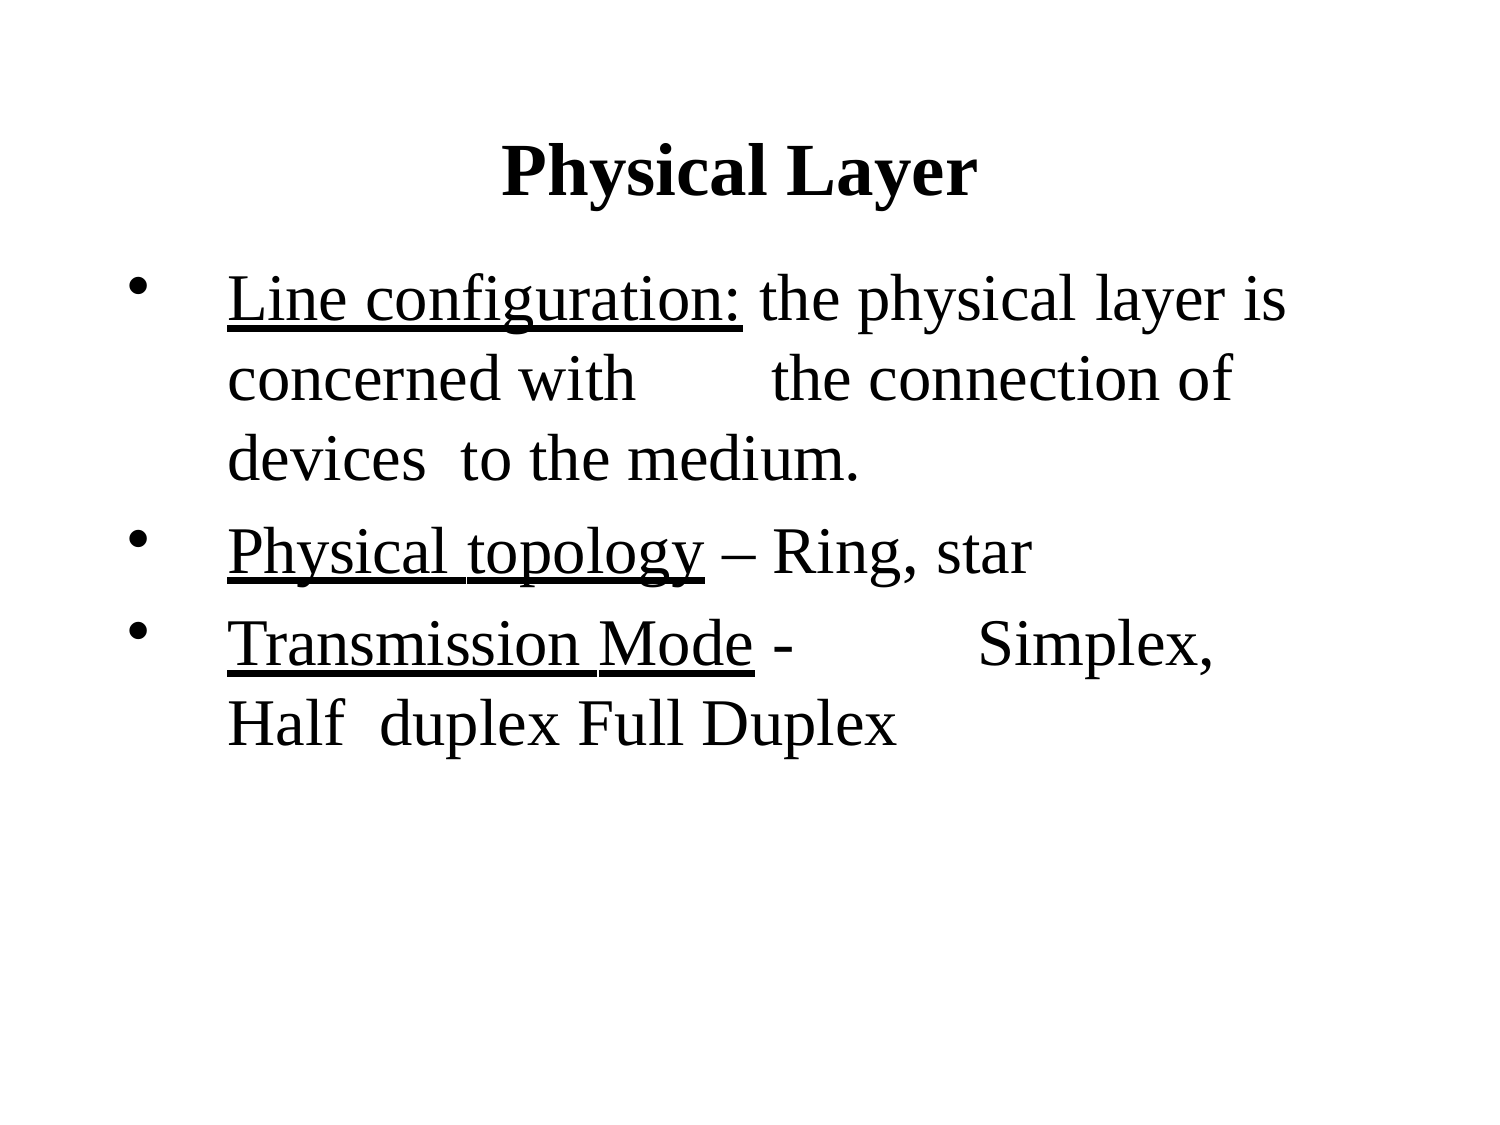

# Physical Layer
Line configuration: the physical layer is  concerned with	the connection of devices  to the medium.
Physical topology – Ring, star
Transmission Mode -	Simplex, Half  duplex Full Duplex